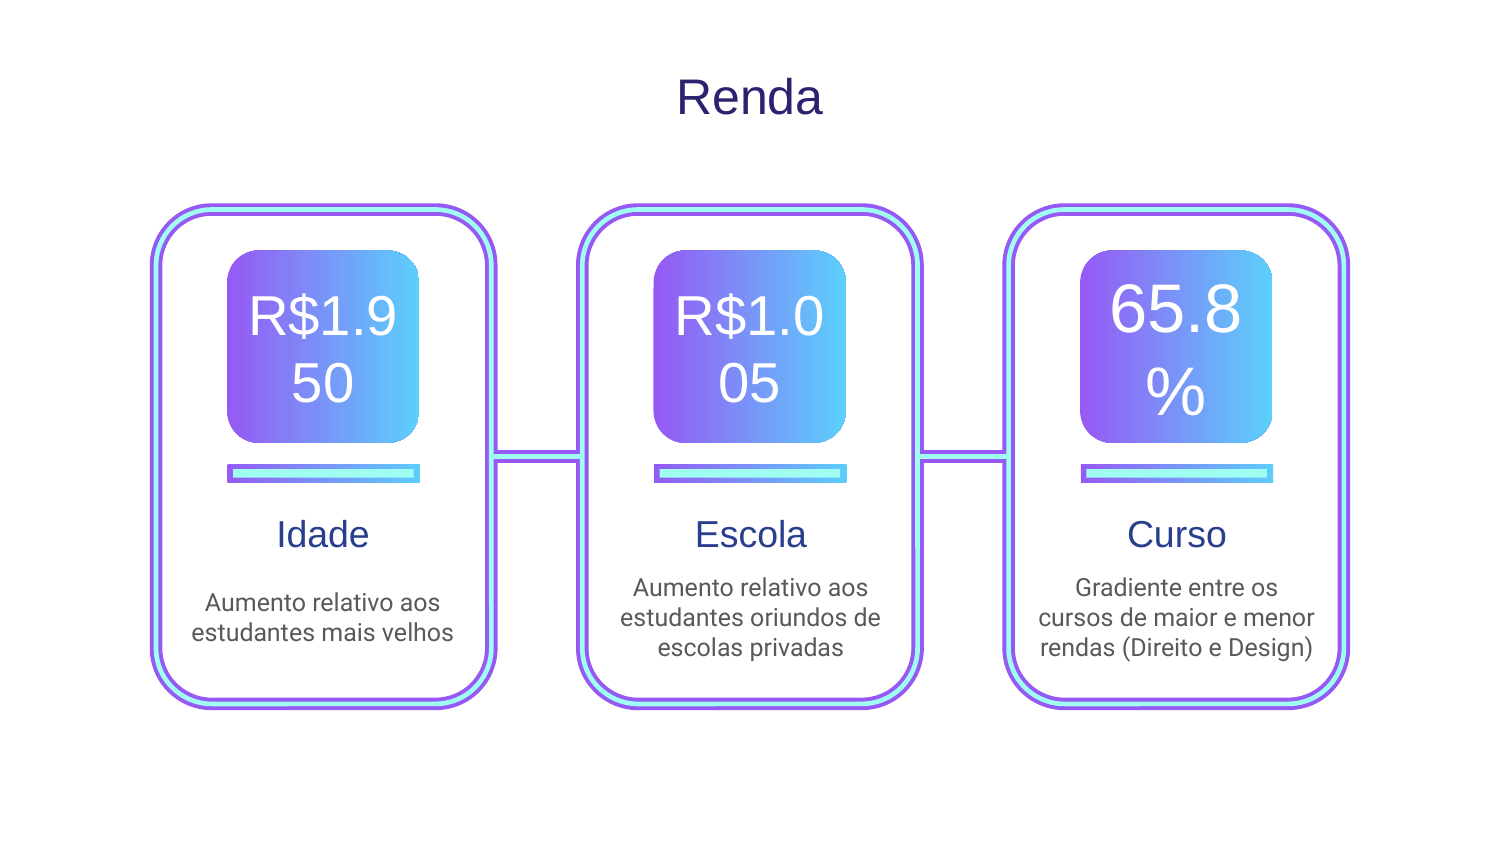

Renda

R$1.950
Idade
Aumento relativo aos estudantes mais velhos
R$1.005
Escola
Aumento relativo aos estudantes oriundos de escolas privadas
65.8%
Curso
Gradiente entre os cursos de maior e menor rendas (Direito e Design)